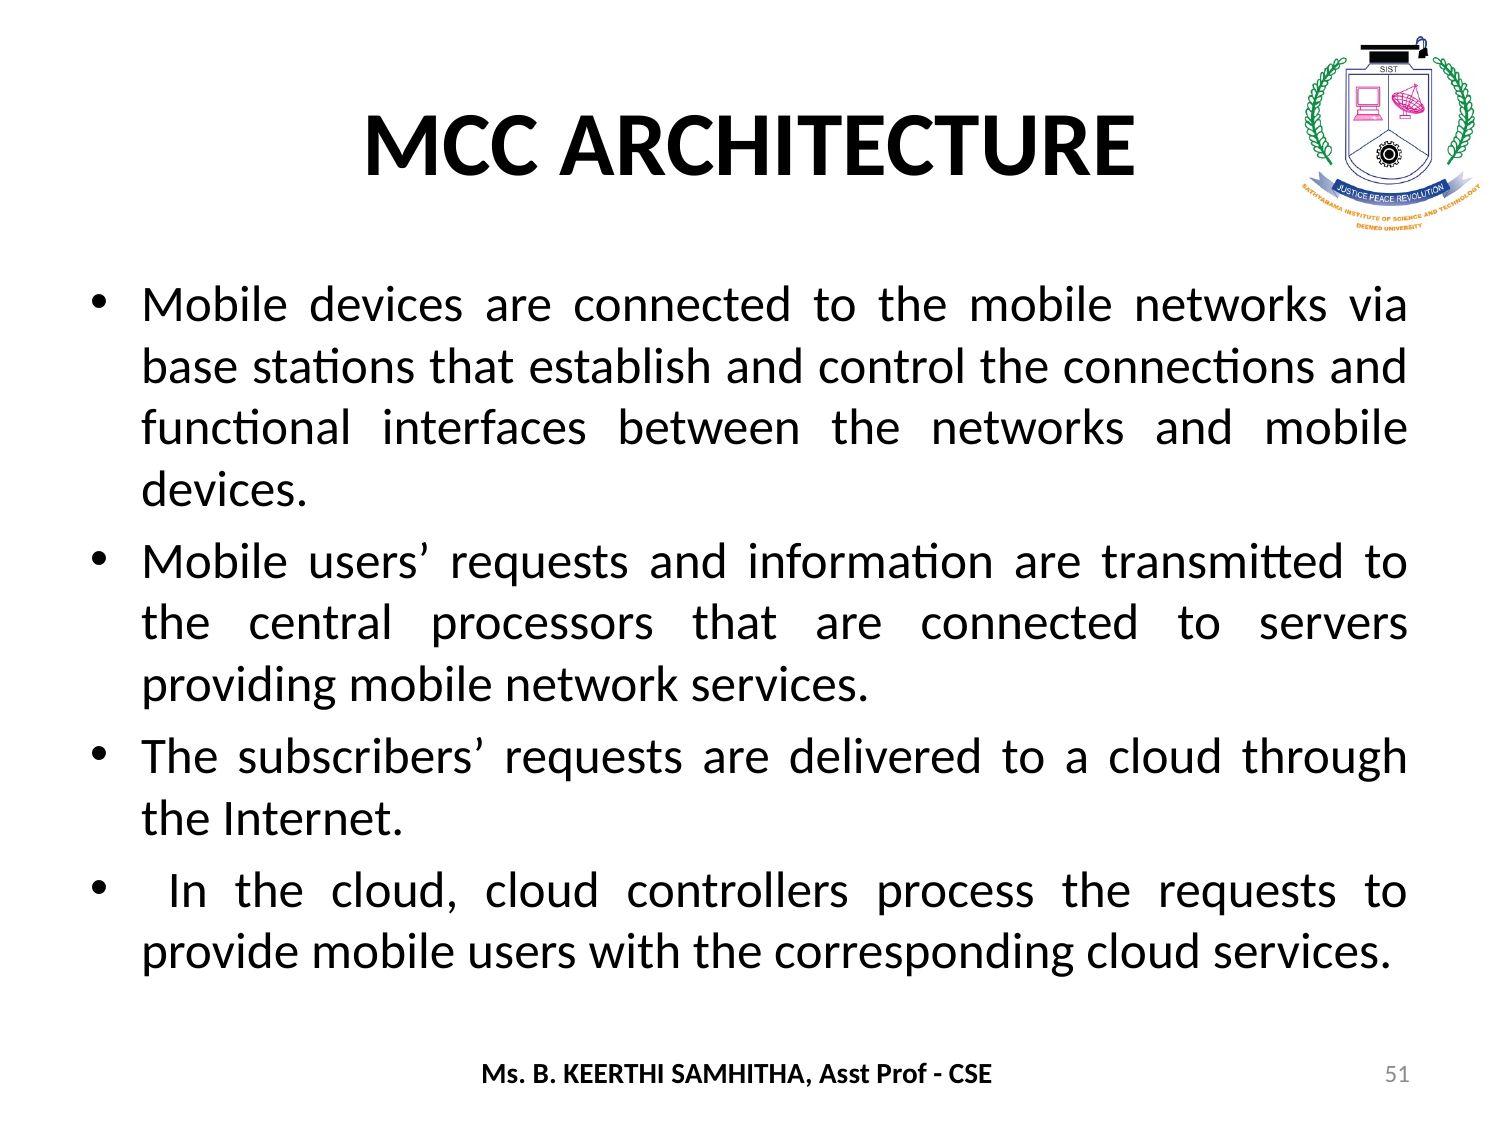

# MCC ARCHITECTURE
Mobile devices are connected to the mobile networks via base stations that establish and control the connections and functional interfaces between the networks and mobile devices.
Mobile users’ requests and information are transmitted to the central processors that are connected to servers providing mobile network services.
The subscribers’ requests are delivered to a cloud through the Internet.
 In the cloud, cloud controllers process the requests to provide mobile users with the corresponding cloud services.

51